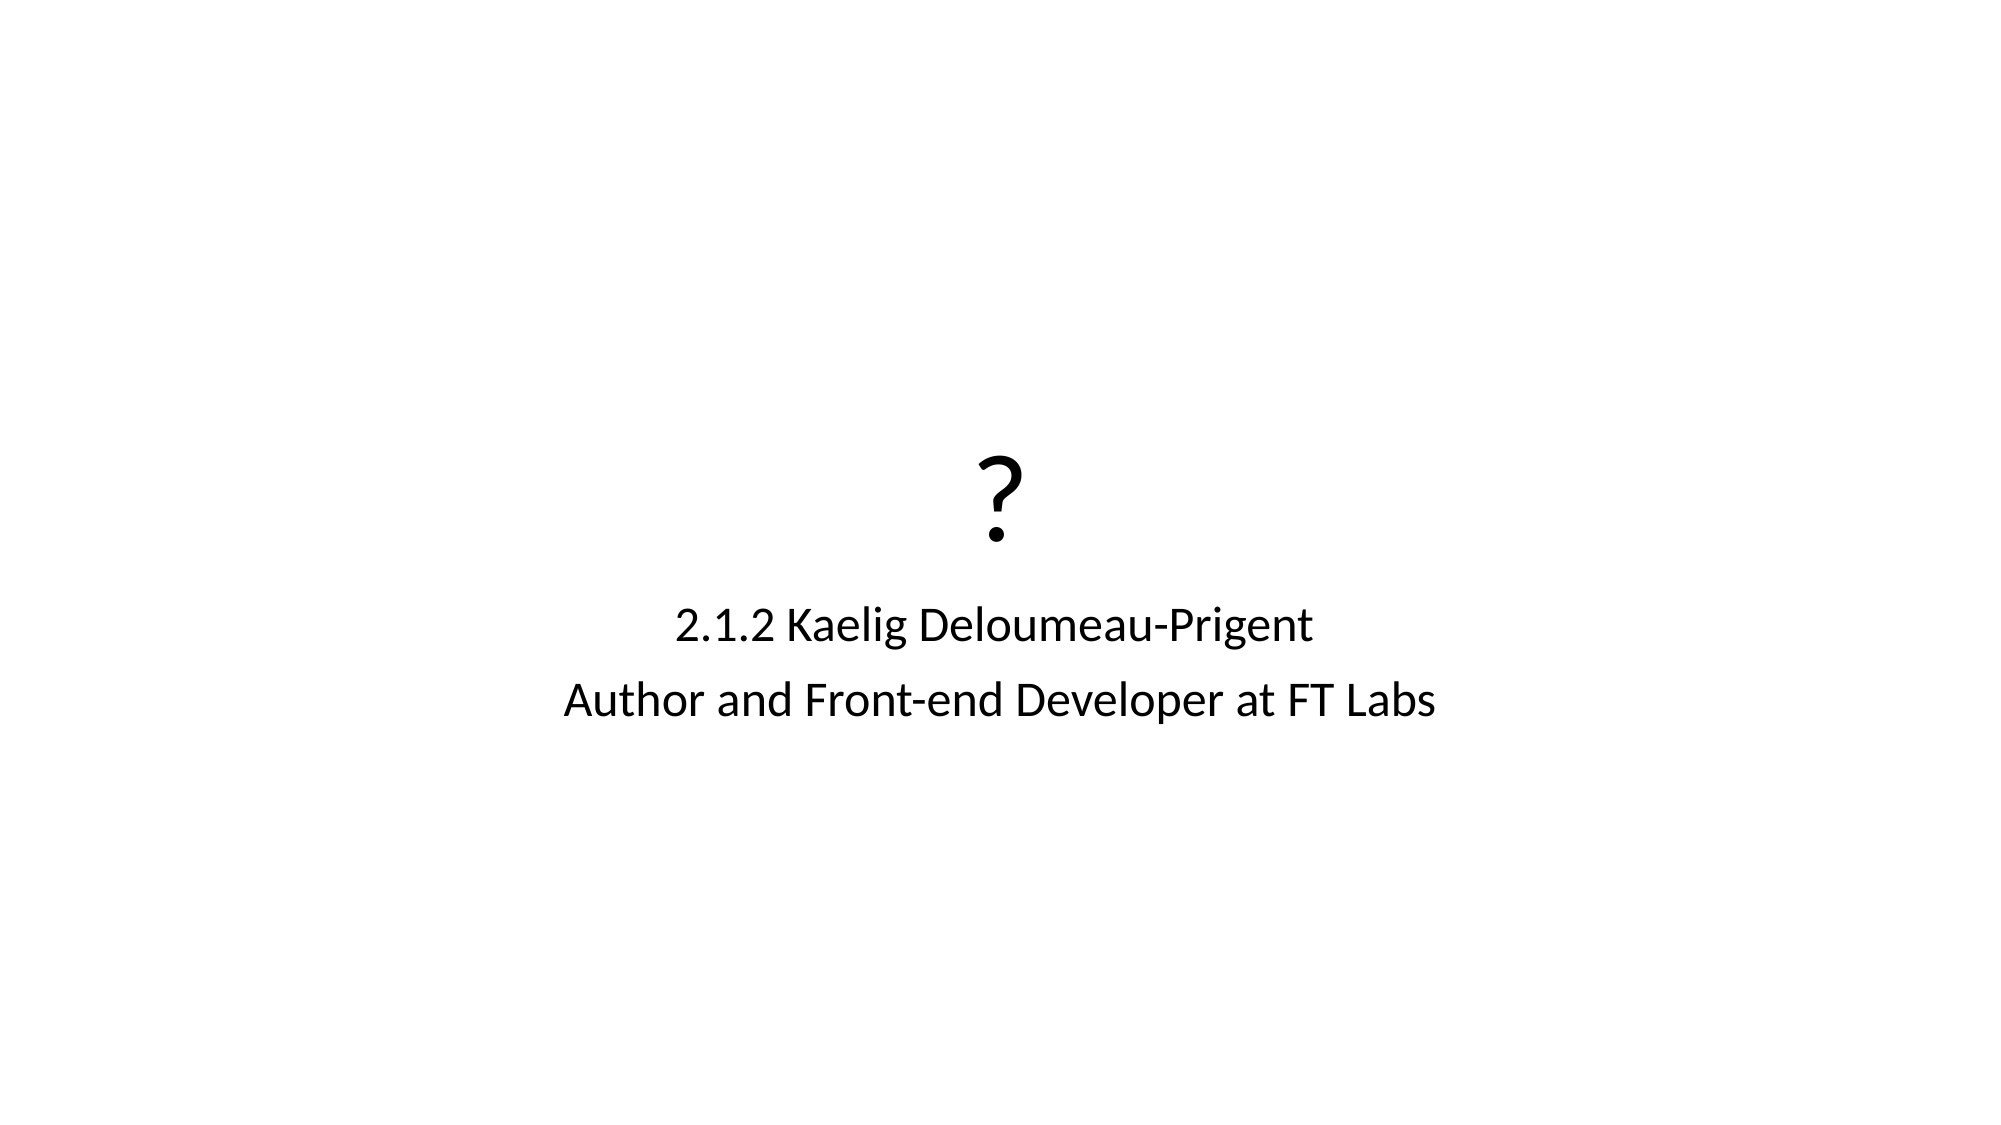

# ?
2.1.2 Kaelig Deloumeau-Prigent
Author and Front-end Developer at FT Labs